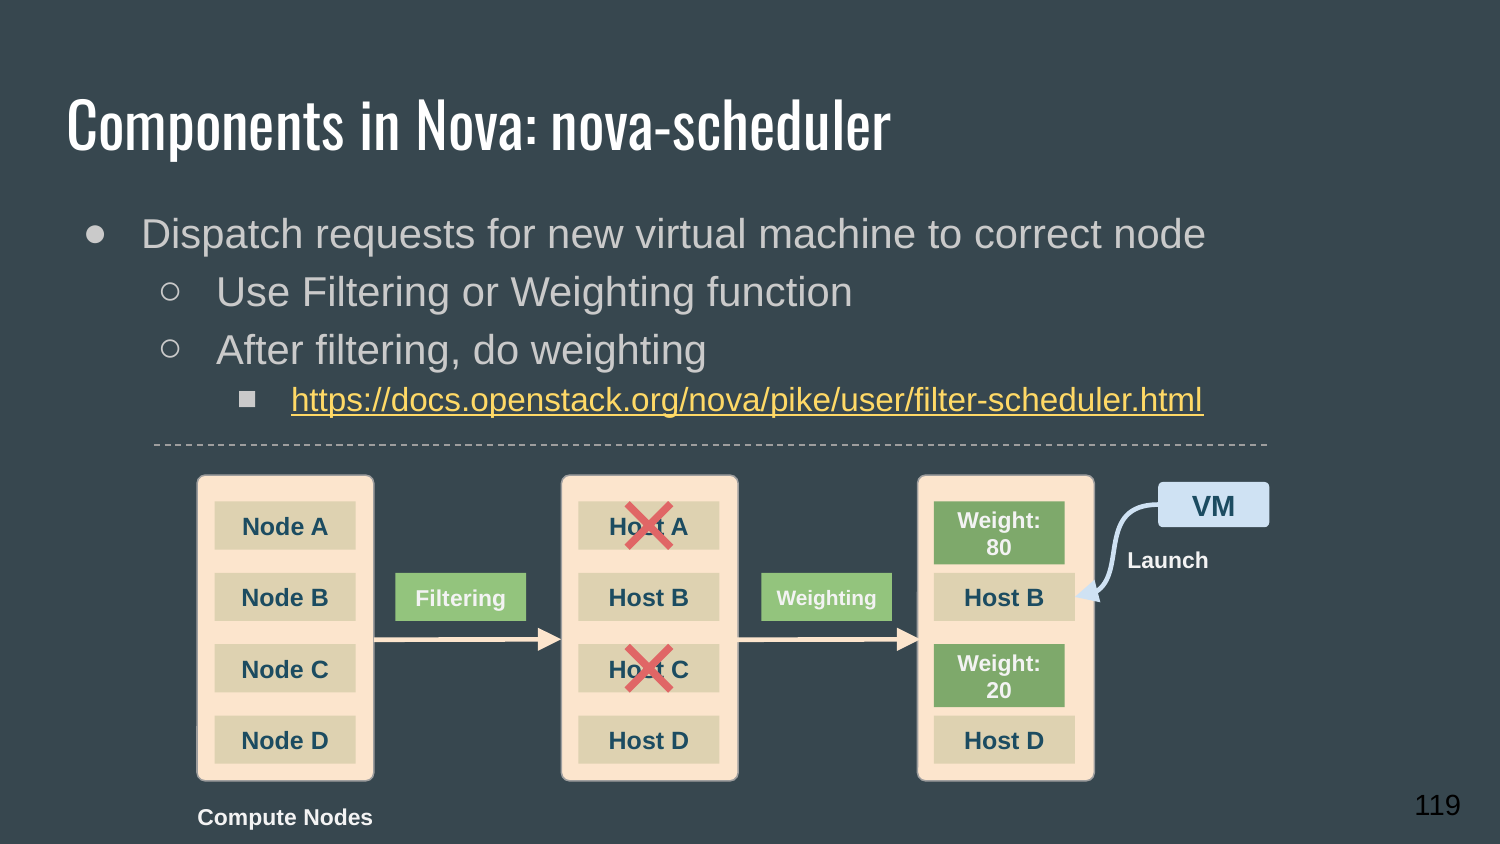

# Components in Nova: nova-scheduler
Dispatch requests for new virtual machine to correct node
Use Filtering or Weighting function
After filtering, do weighting
https://docs.openstack.org/nova/pike/user/filter-scheduler.html

VM

Weight: 80
Node A
Host A
Launch
Node B
Filtering
Host B
Weighting
Host B

Weight: 20
Node C
Host C
Node D
Host D
Host D
119
Compute Nodes